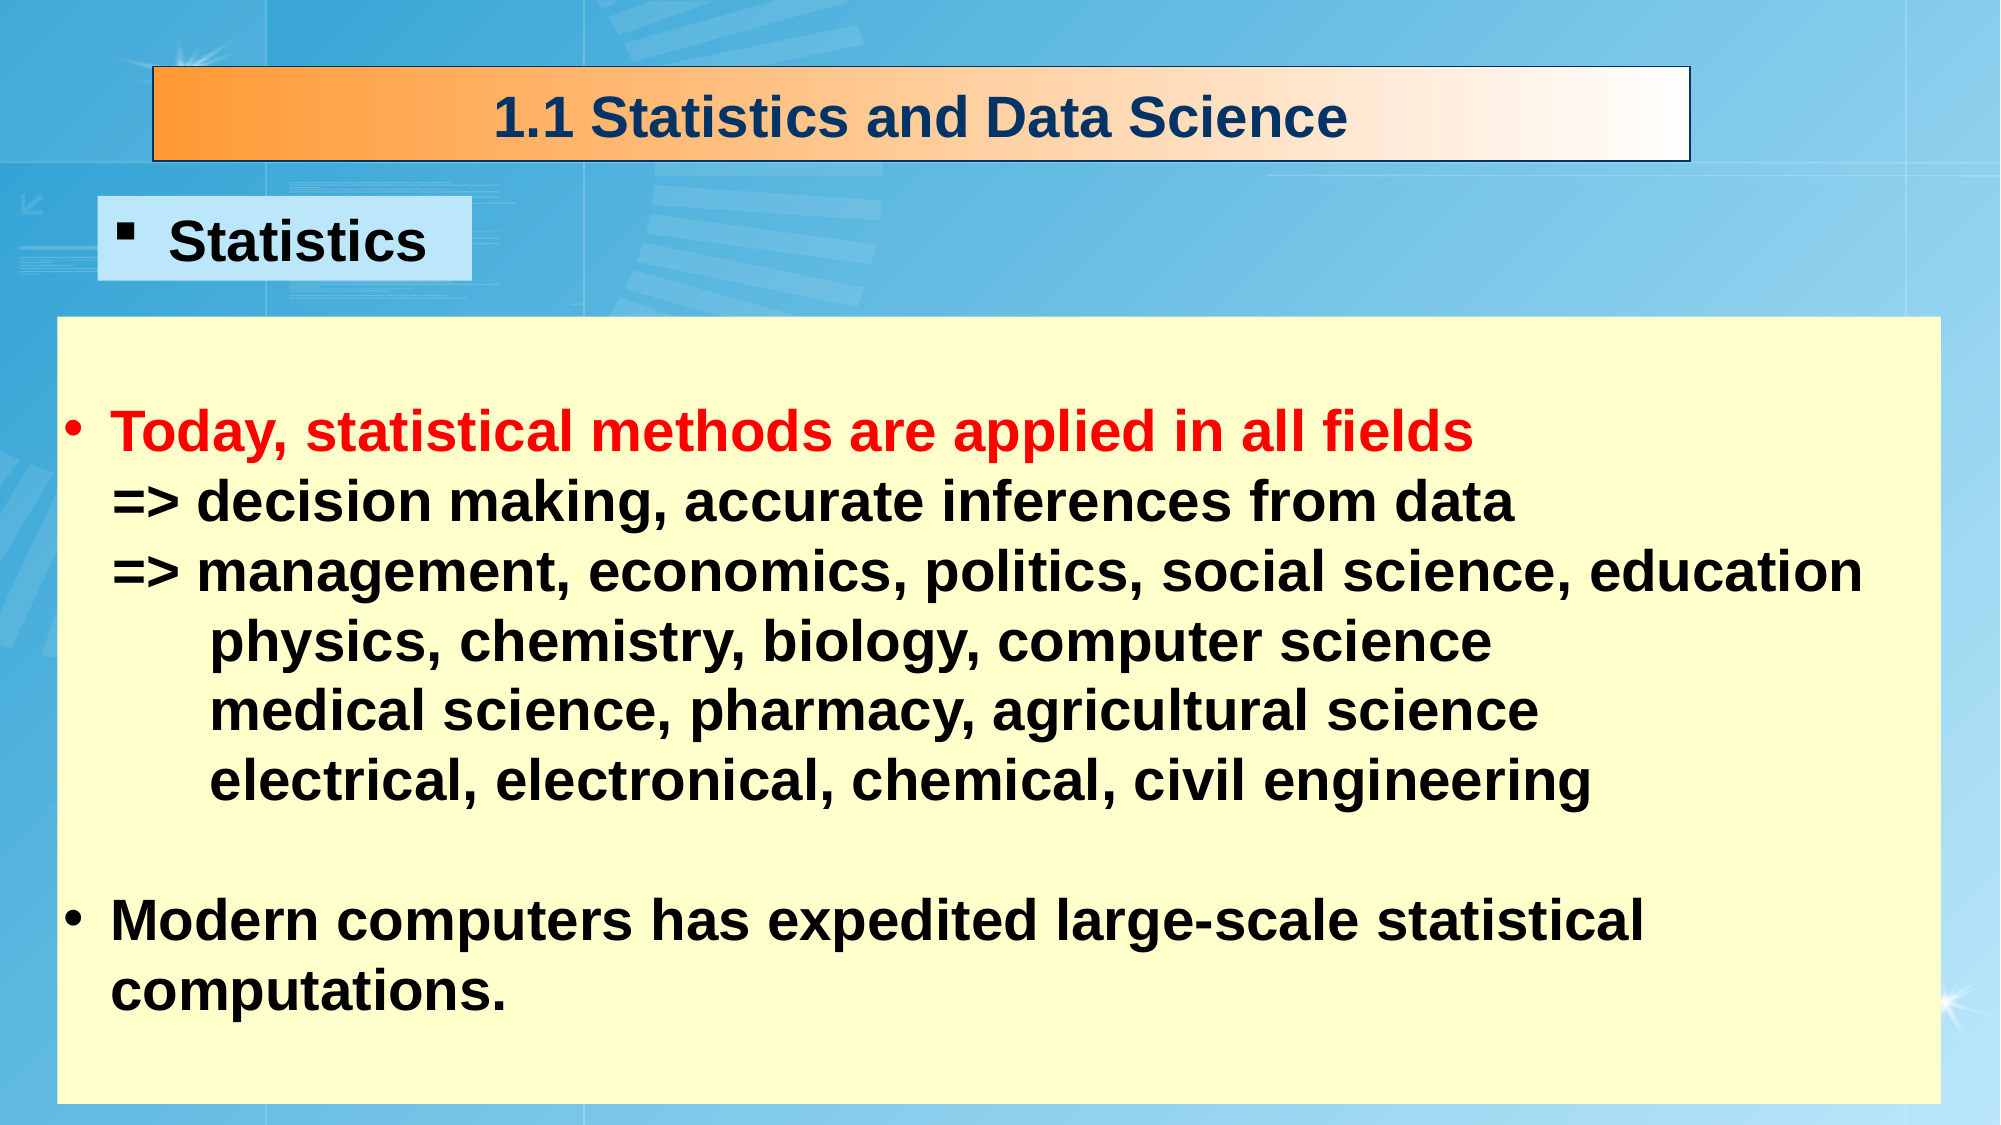

1.1 Statistics and Data Science
Statistics

Today, statistical methods are applied in all fields
   => decision making, accurate inferences from data
   => management, economics, politics, social science, education
         physics, chemistry, biology, computer science
         medical science, pharmacy, agricultural science
         electrical, electronical, chemical, civil engineering

Modern computers has expedited large-scale statistical computations.
7